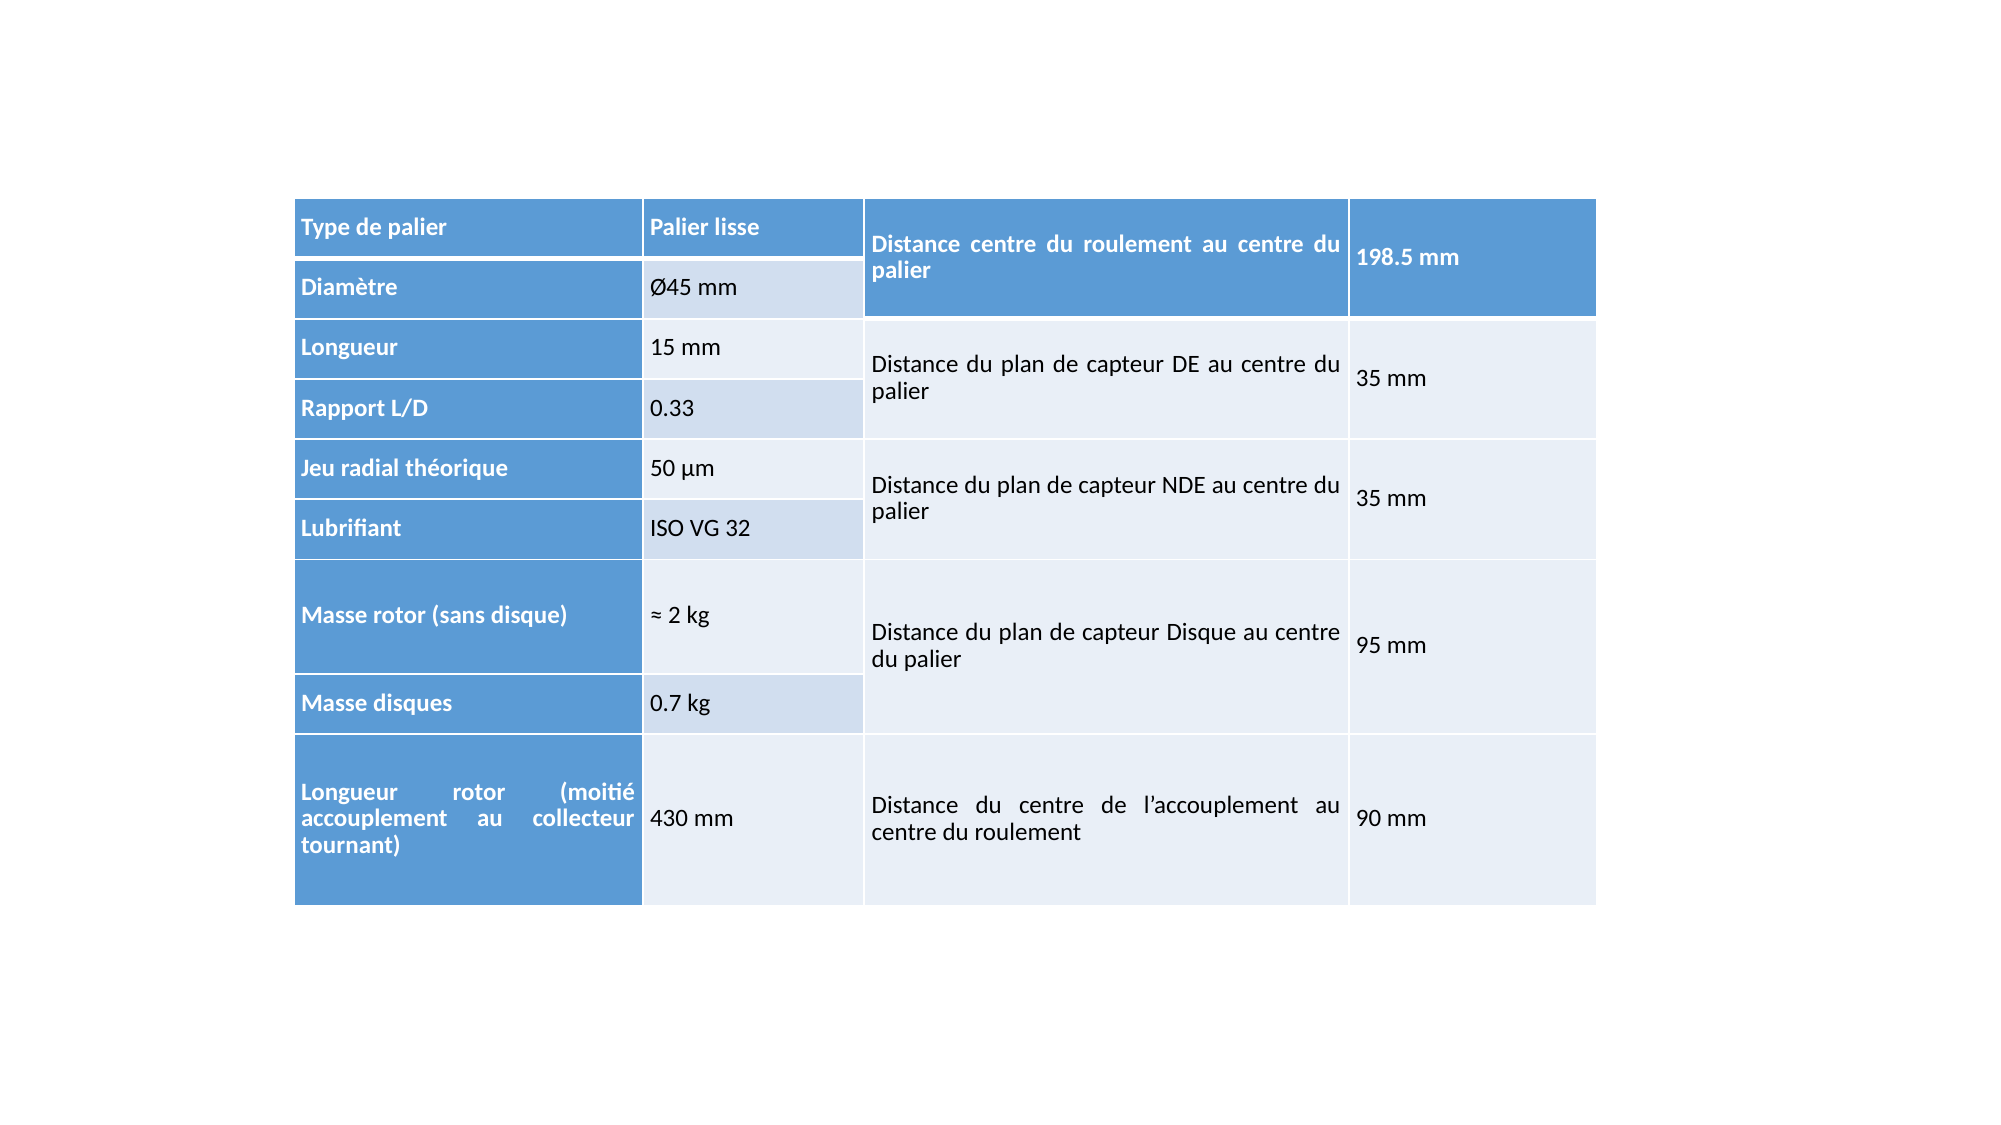

| Type de palier | Palier lisse | Distance centre du roulement au centre du palier | 198.5 mm |
| --- | --- | --- | --- |
| Diamètre | Ø45 mm |  |  |
| Longueur | 15 mm | Distance du plan de capteur DE au centre du palier | 35 mm |
| Rapport L/D | 0.33 |  |  |
| Jeu radial théorique | 50 µm | Distance du plan de capteur NDE au centre du palier | 35 mm |
| Lubrifiant | ISO VG 32 |  |  |
| Masse rotor (sans disque) | ≈ 2 kg | Distance du plan de capteur Disque au centre du palier | 95 mm |
| Masse disques | 0.7 kg |  |  |
| Longueur rotor (moitié accouplement au collecteur tournant) | 430 mm | Distance du centre de l’accouplement au centre du roulement | 90 mm |